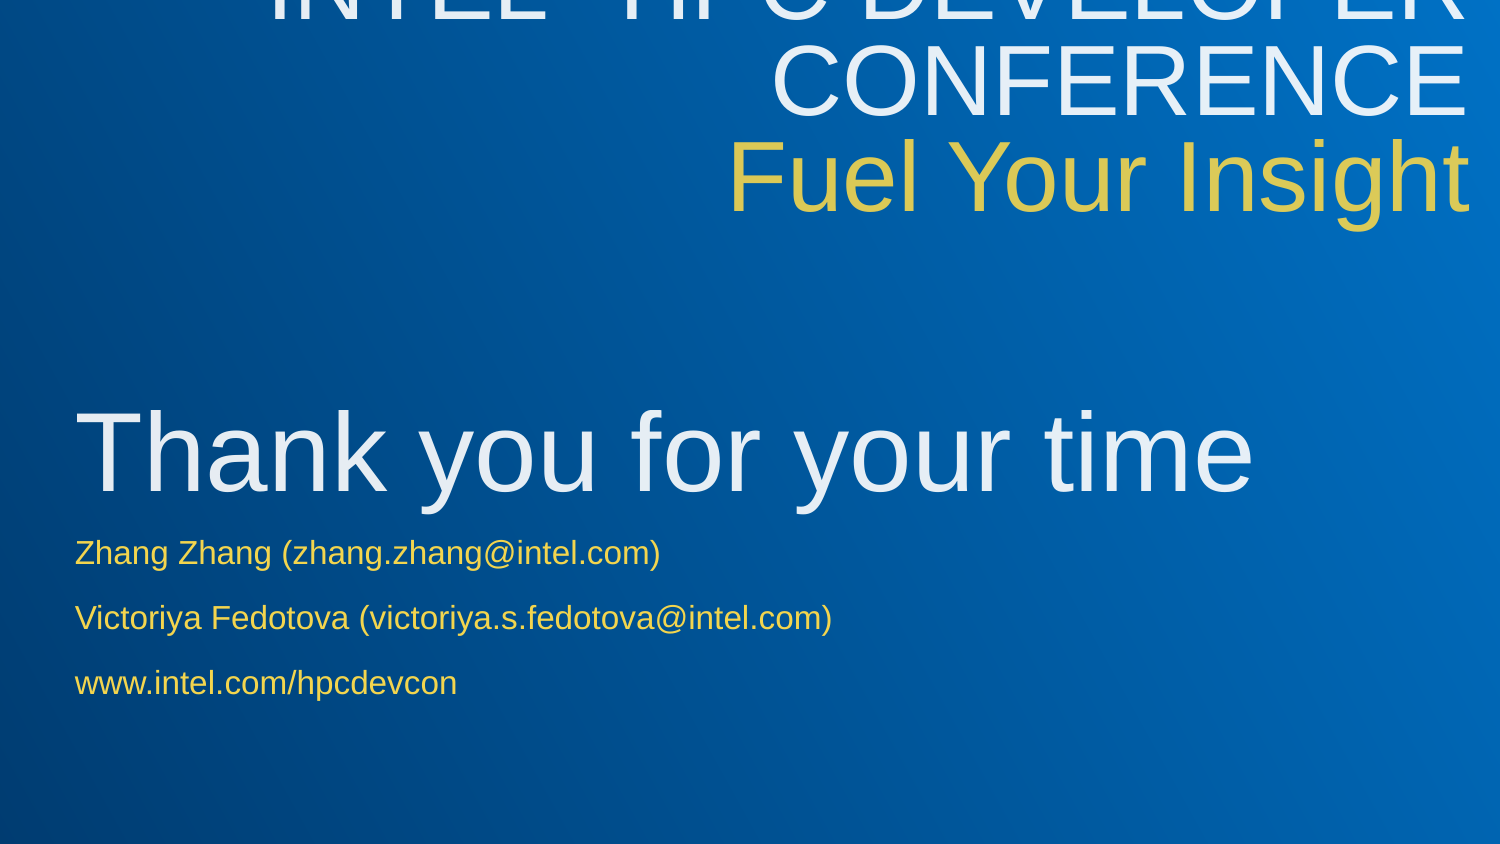

INTEL® HPC DEVELOPER CONFERENCE
Fuel Your Insight
# Thank you for your time
Zhang Zhang (zhang.zhang@intel.com)
Victoriya Fedotova (victoriya.s.fedotova@intel.com)
www.intel.com/hpcdevcon